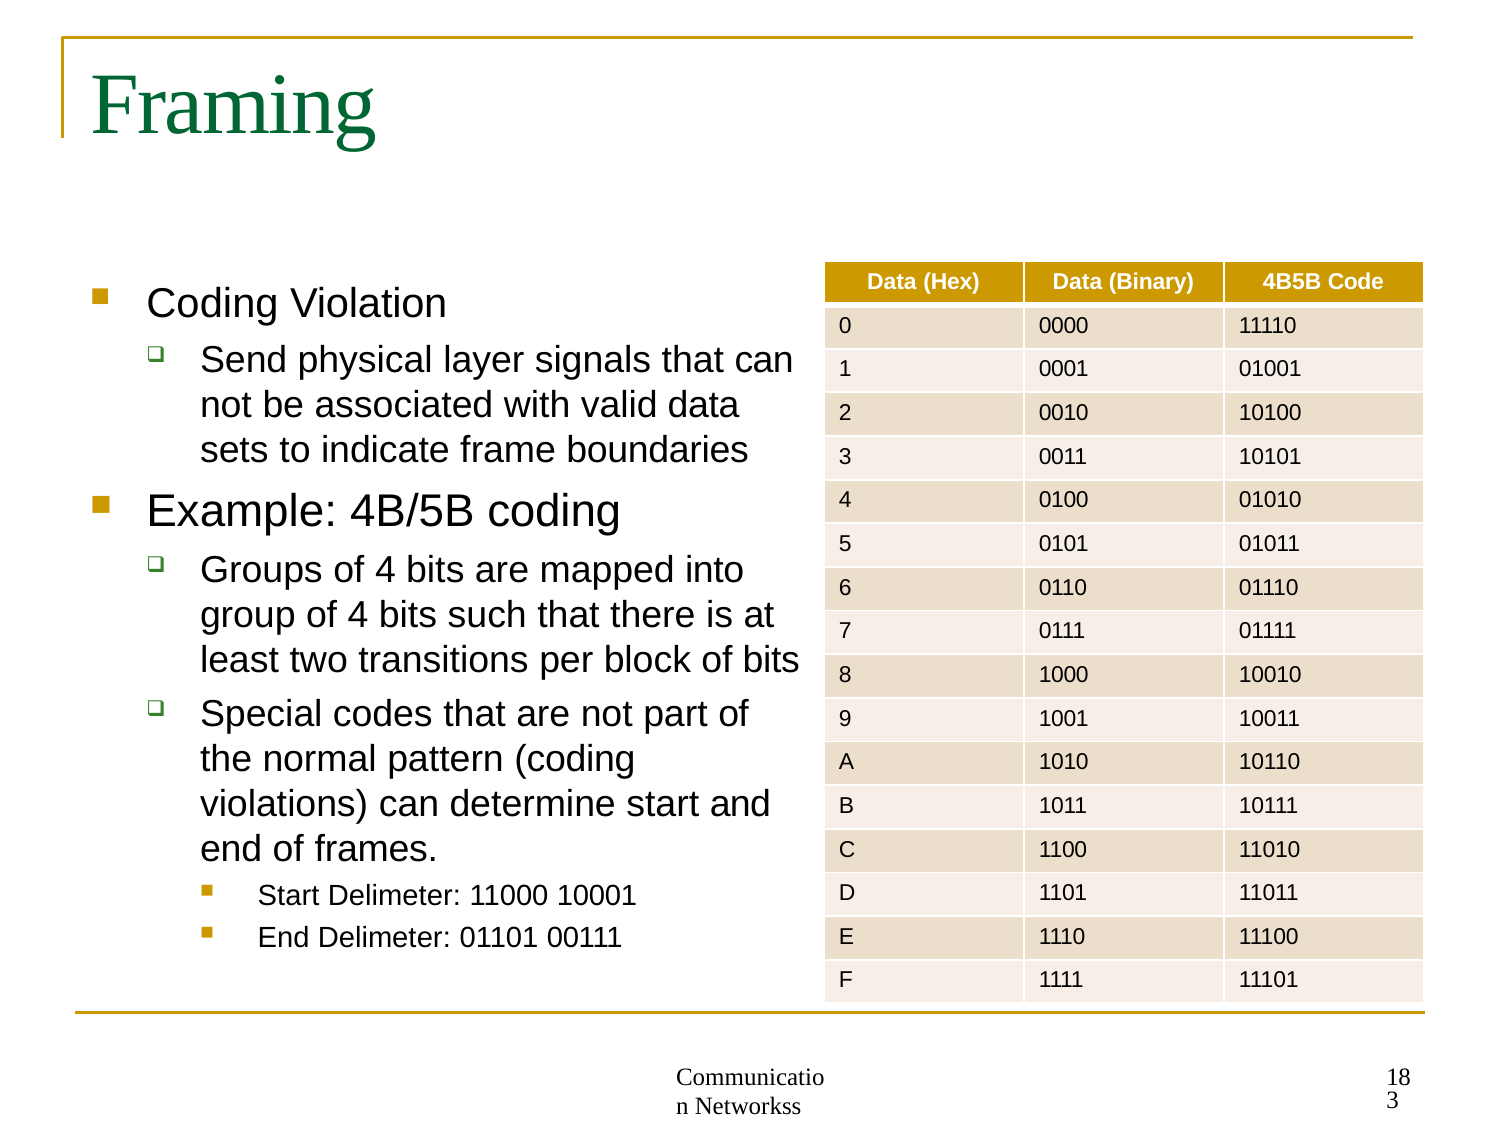

# Framing
| Data (Hex) | Data (Binary) | 4B5B Code |
| --- | --- | --- |
| 0 | 0000 | 11110 |
| 1 | 0001 | 01001 |
| 2 | 0010 | 10100 |
| 3 | 0011 | 10101 |
| 4 | 0100 | 01010 |
| 5 | 0101 | 01011 |
| 6 | 0110 | 01110 |
| 7 | 0111 | 01111 |
| 8 | 1000 | 10010 |
| 9 | 1001 | 10011 |
| A | 1010 | 10110 |
| B | 1011 | 10111 |
| C | 1100 | 11010 |
| D | 1101 | 11011 |
| E | 1110 | 11100 |
| F | 1111 | 11101 |
Coding Violation
Send physical layer signals that can not be associated with valid data sets to indicate frame boundaries
Example: 4B/5B coding
Groups of 4 bits are mapped into group of 4 bits such that there is at least two transitions per block of bits
Special codes that are not part of the normal pattern (coding violations) can determine start and end of frames.
Start Delimeter: 11000 10001
End Delimeter: 01101 00111
183
Communication Networkss